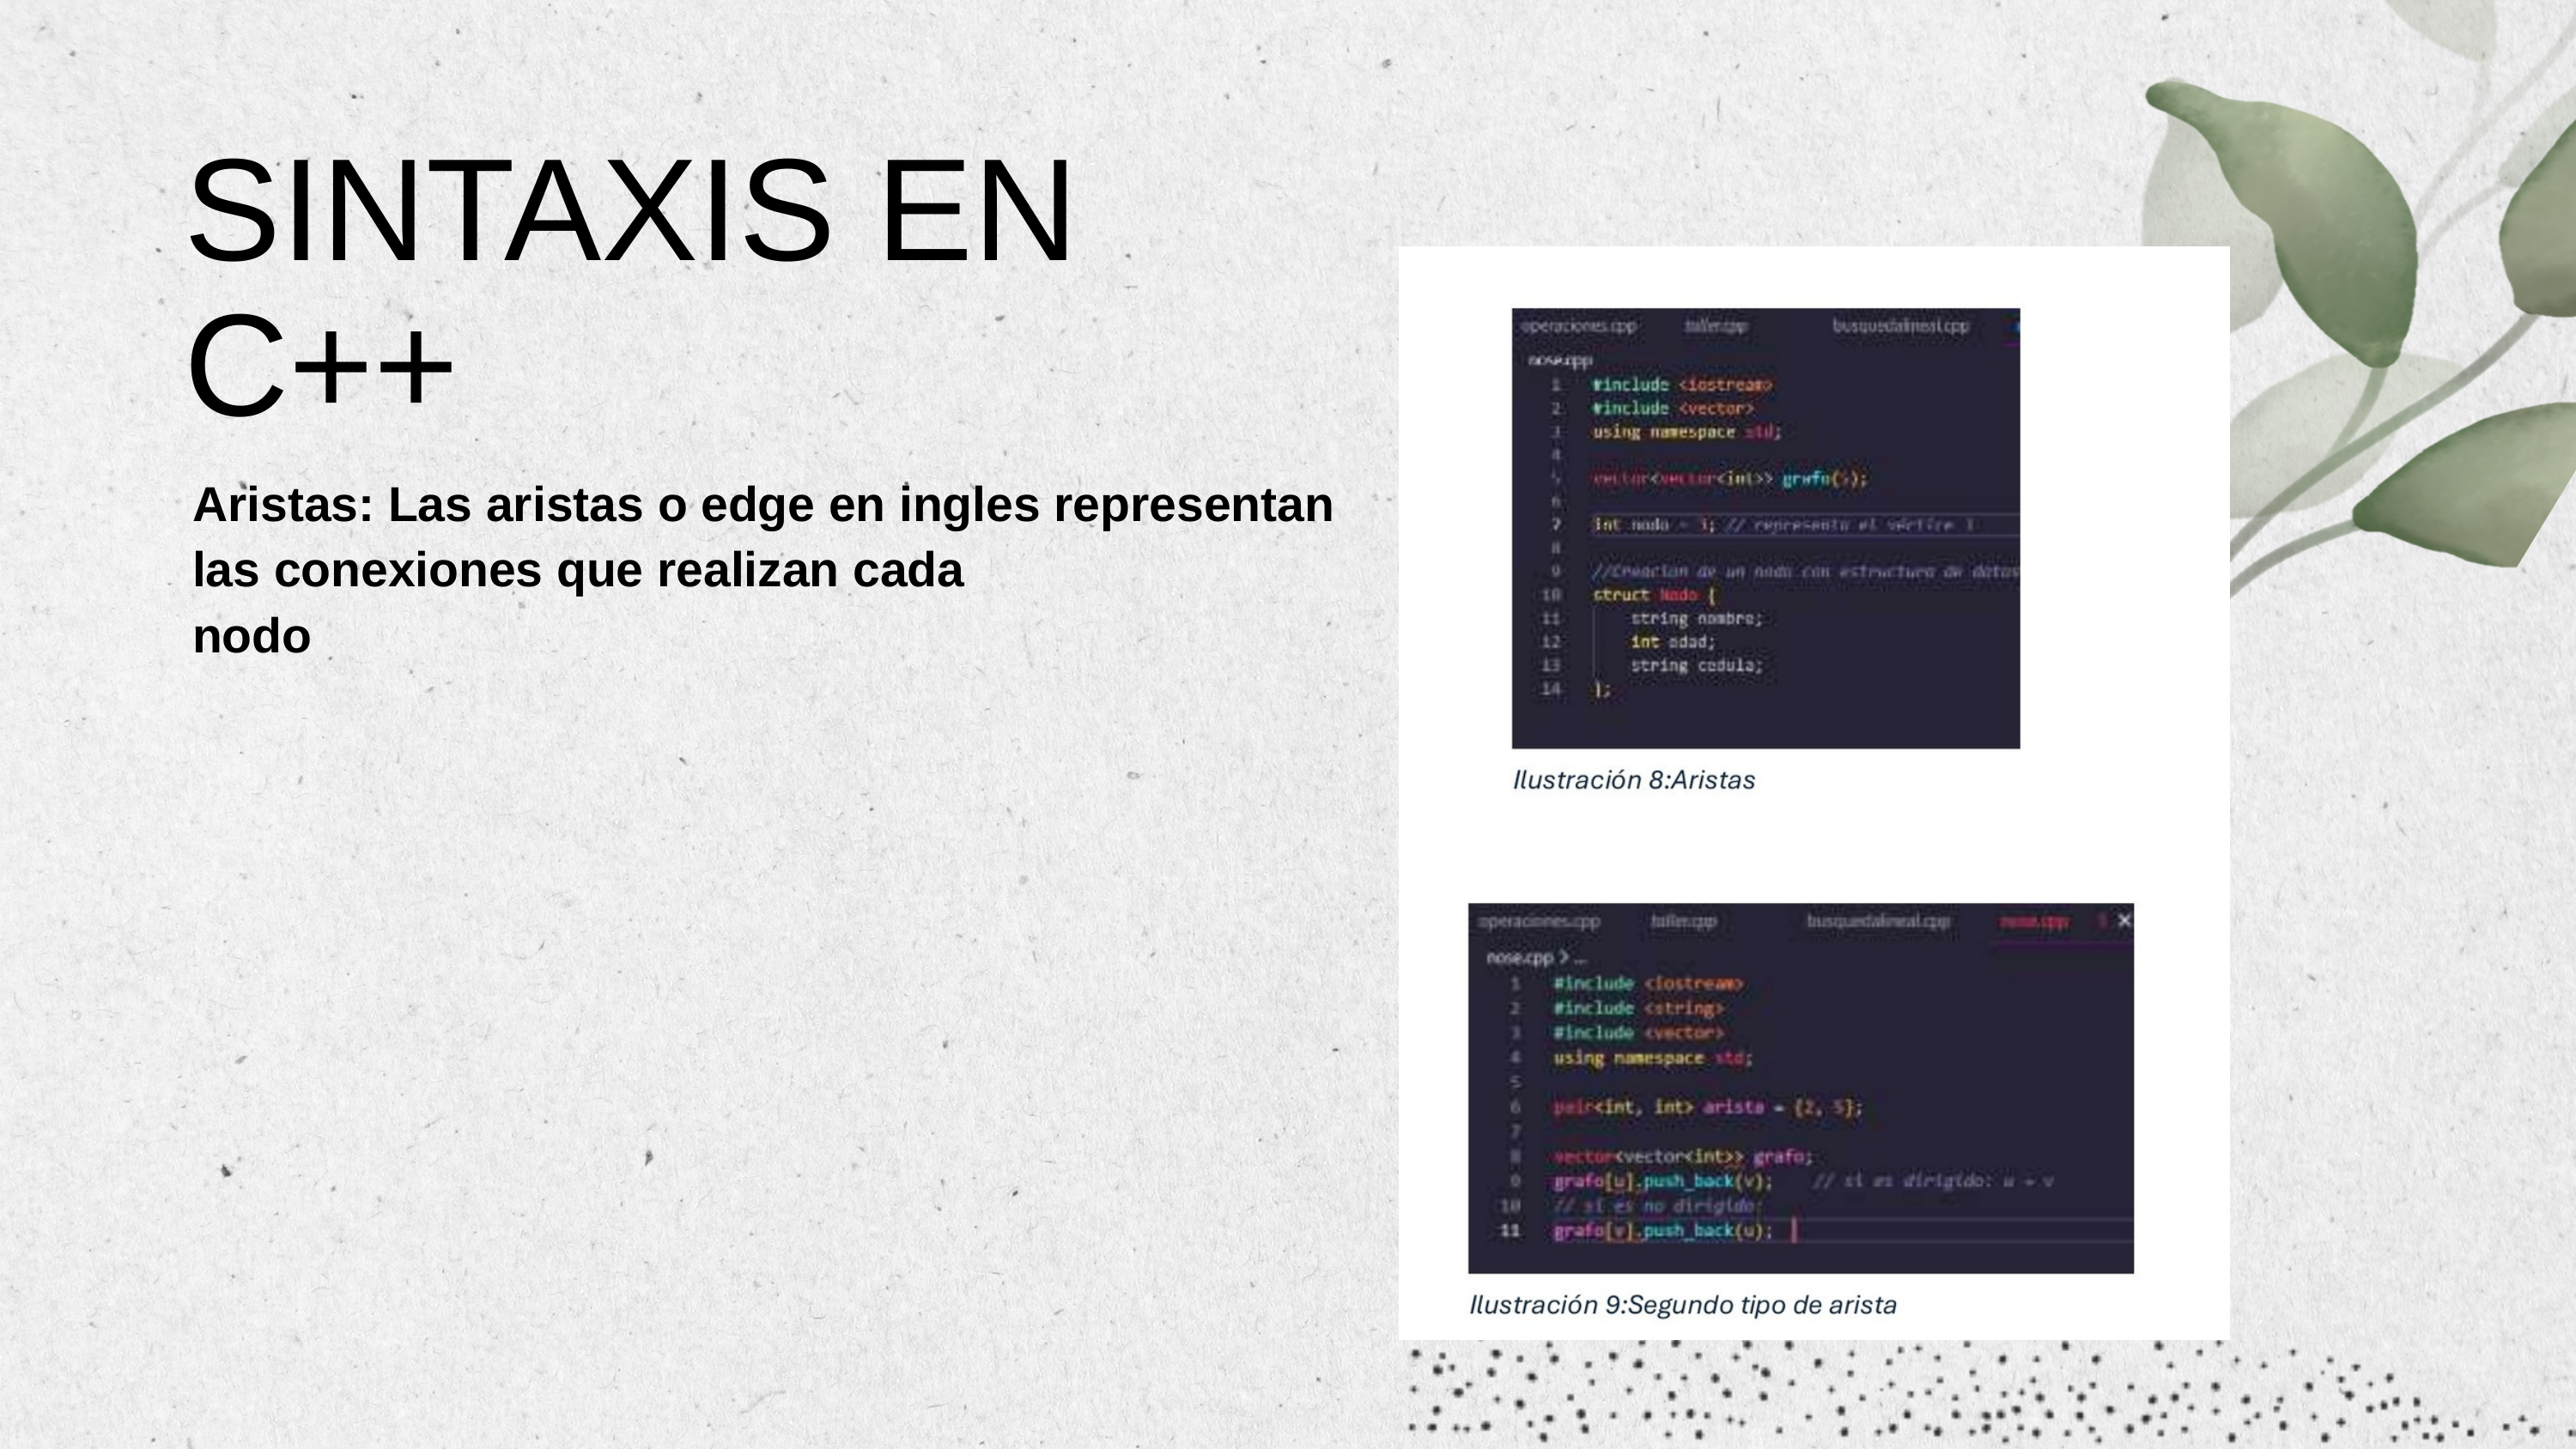

SINTAXIS EN C++

Aristas: Las aristas o edge en ingles representan las conexiones que realizan cada
nodo